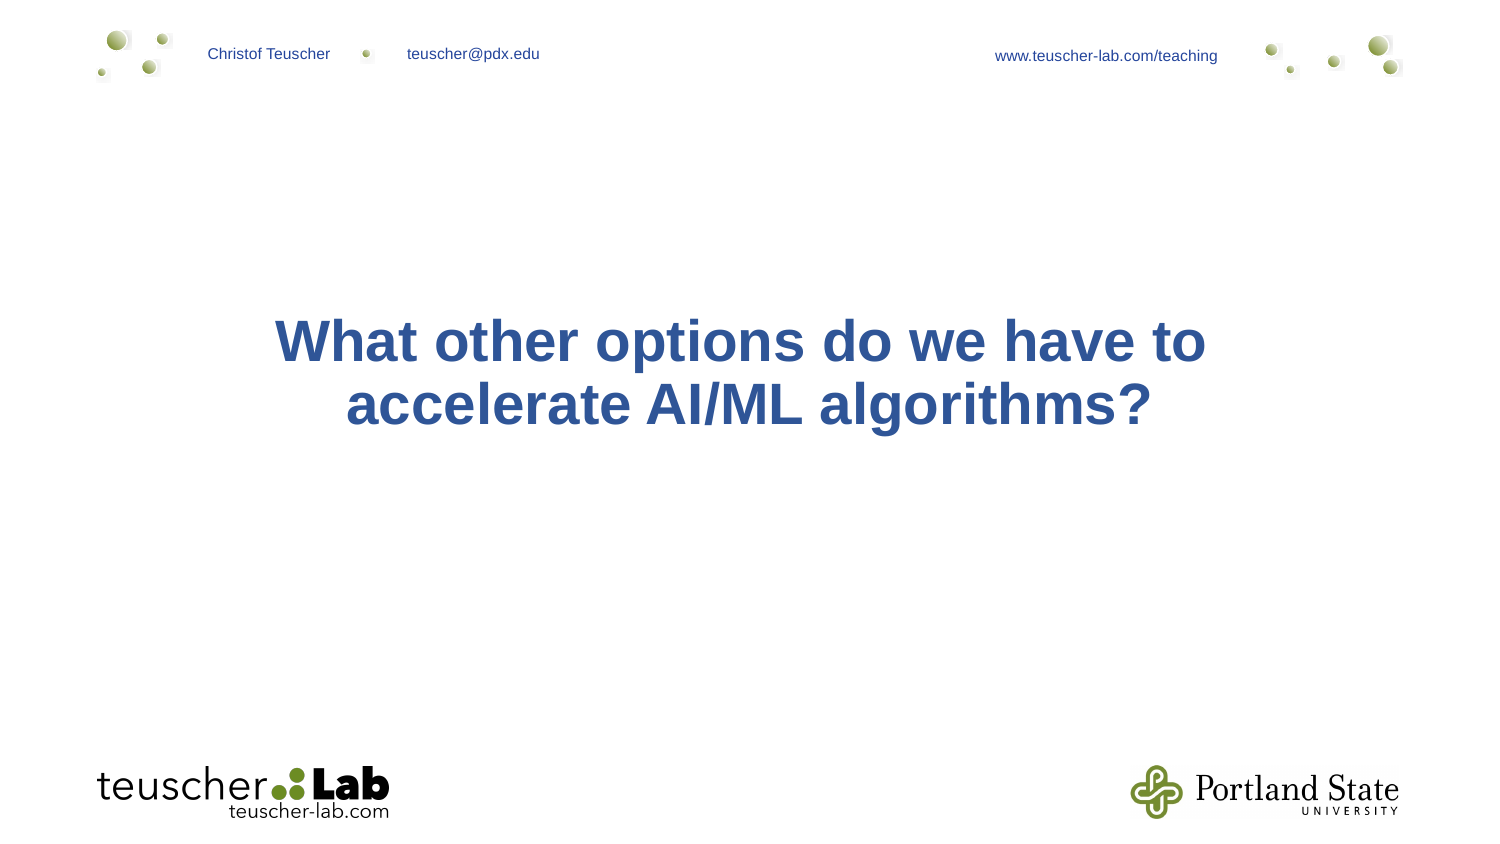

What other options do we have to
accelerate AI/ML algorithms?